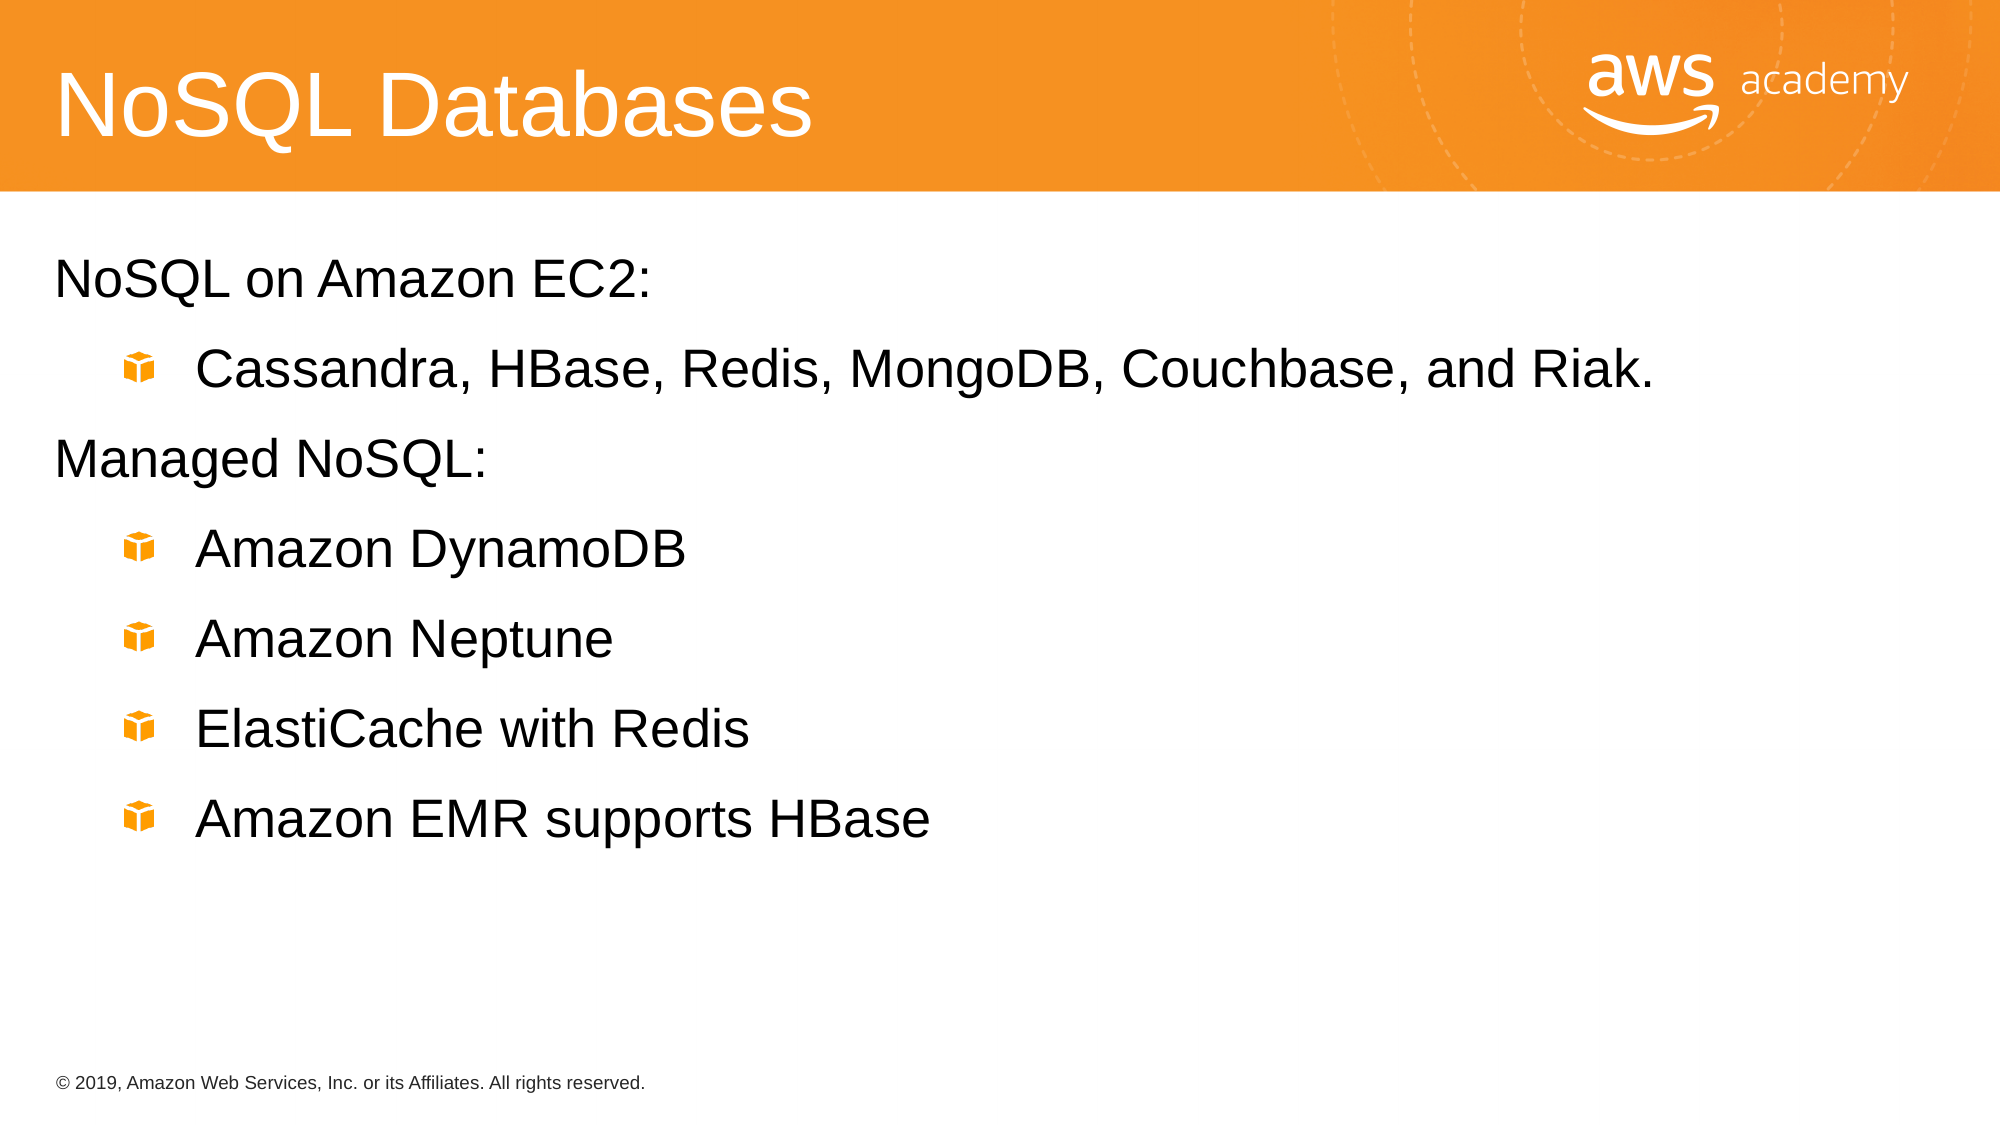

# NoSQL Databases
NoSQL on Amazon EC2:
Cassandra, HBase, Redis, MongoDB, Couchbase, and Riak.
Managed NoSQL:
Amazon DynamoDB
Amazon Neptune
ElastiCache with Redis
Amazon EMR supports HBase